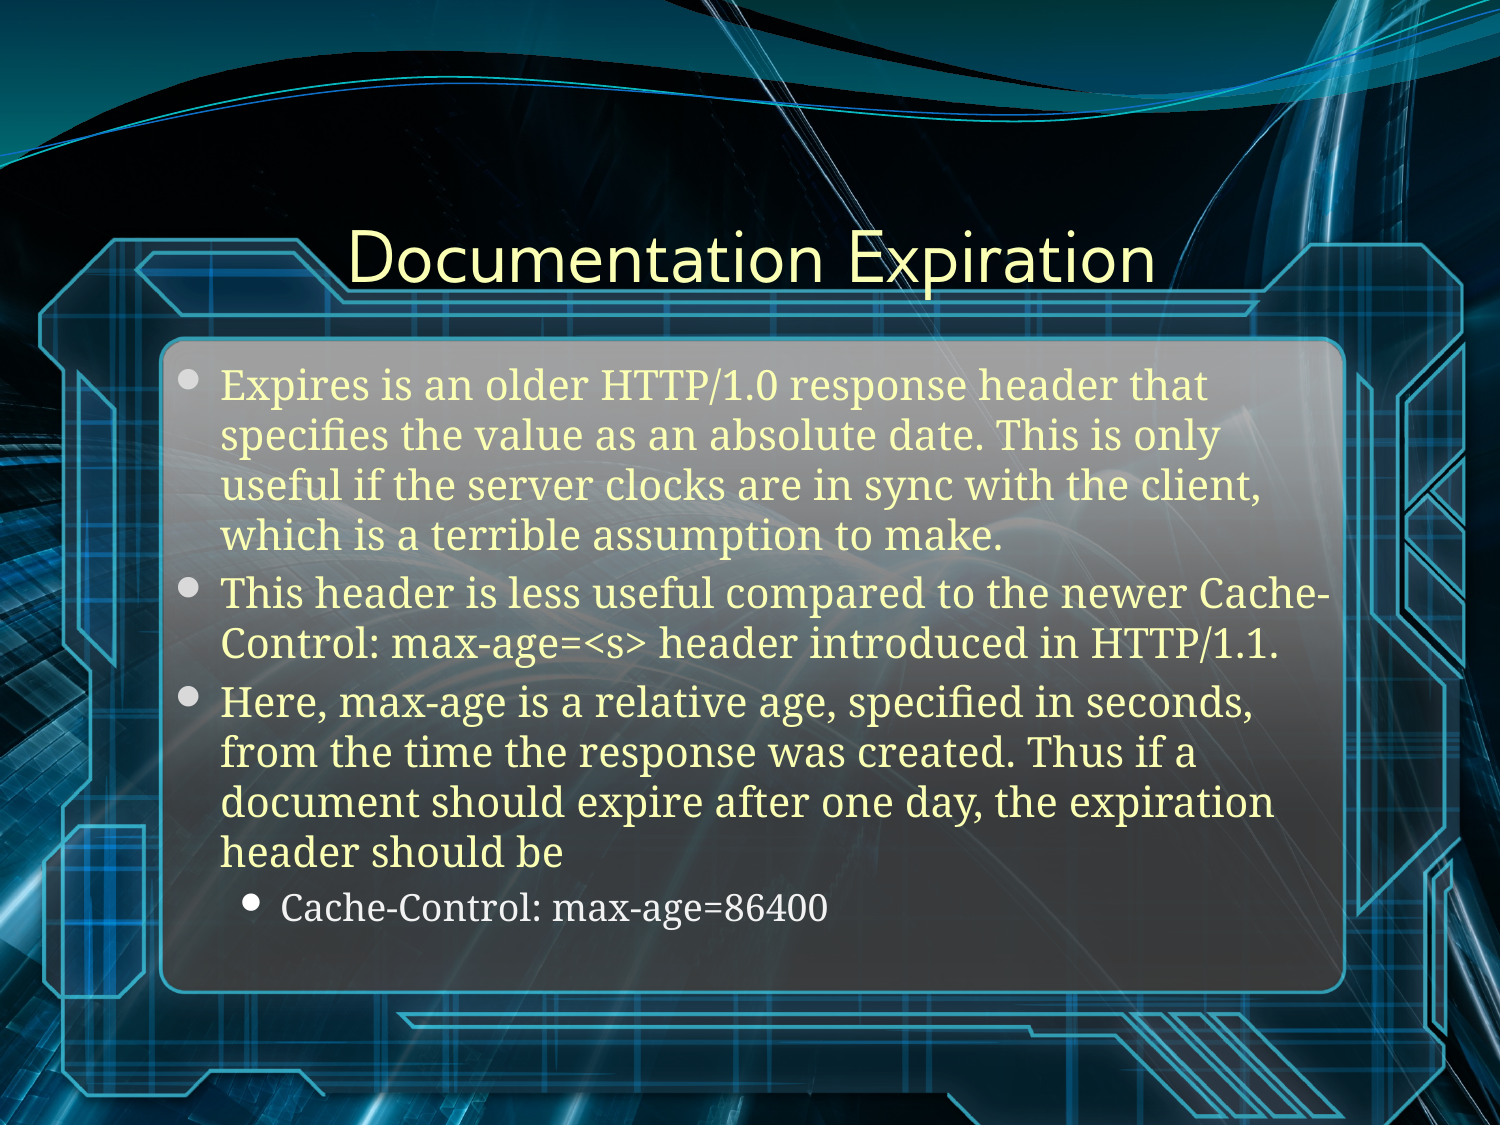

# Documentation Expiration
Expires is an older HTTP/1.0 response header that specifies the value as an absolute date. This is only useful if the server clocks are in sync with the client, which is a terrible assumption to make.
This header is less useful compared to the newer Cache-Control: max-age=<s> header introduced in HTTP/1.1.
Here, max-age is a relative age, specified in seconds, from the time the response was created. Thus if a document should expire after one day, the expiration header should be
Cache-Control: max-age=86400